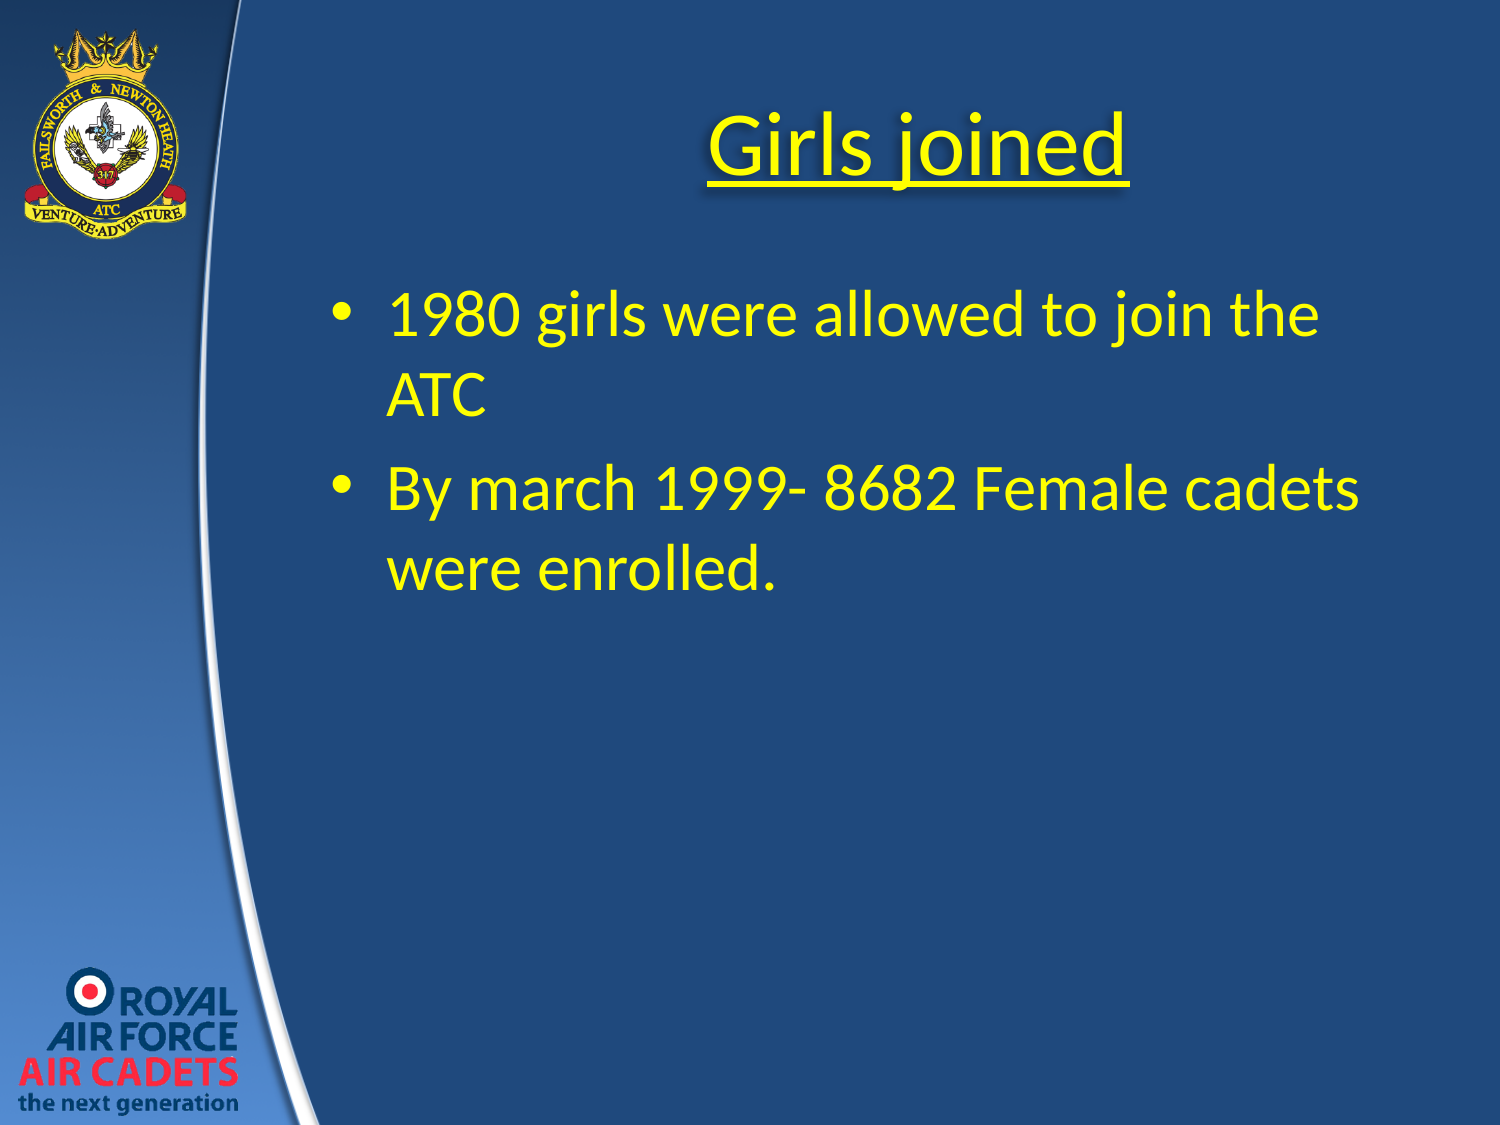

# Girls joined
1980 girls were allowed to join the ATC
By march 1999- 8682 Female cadets were enrolled.